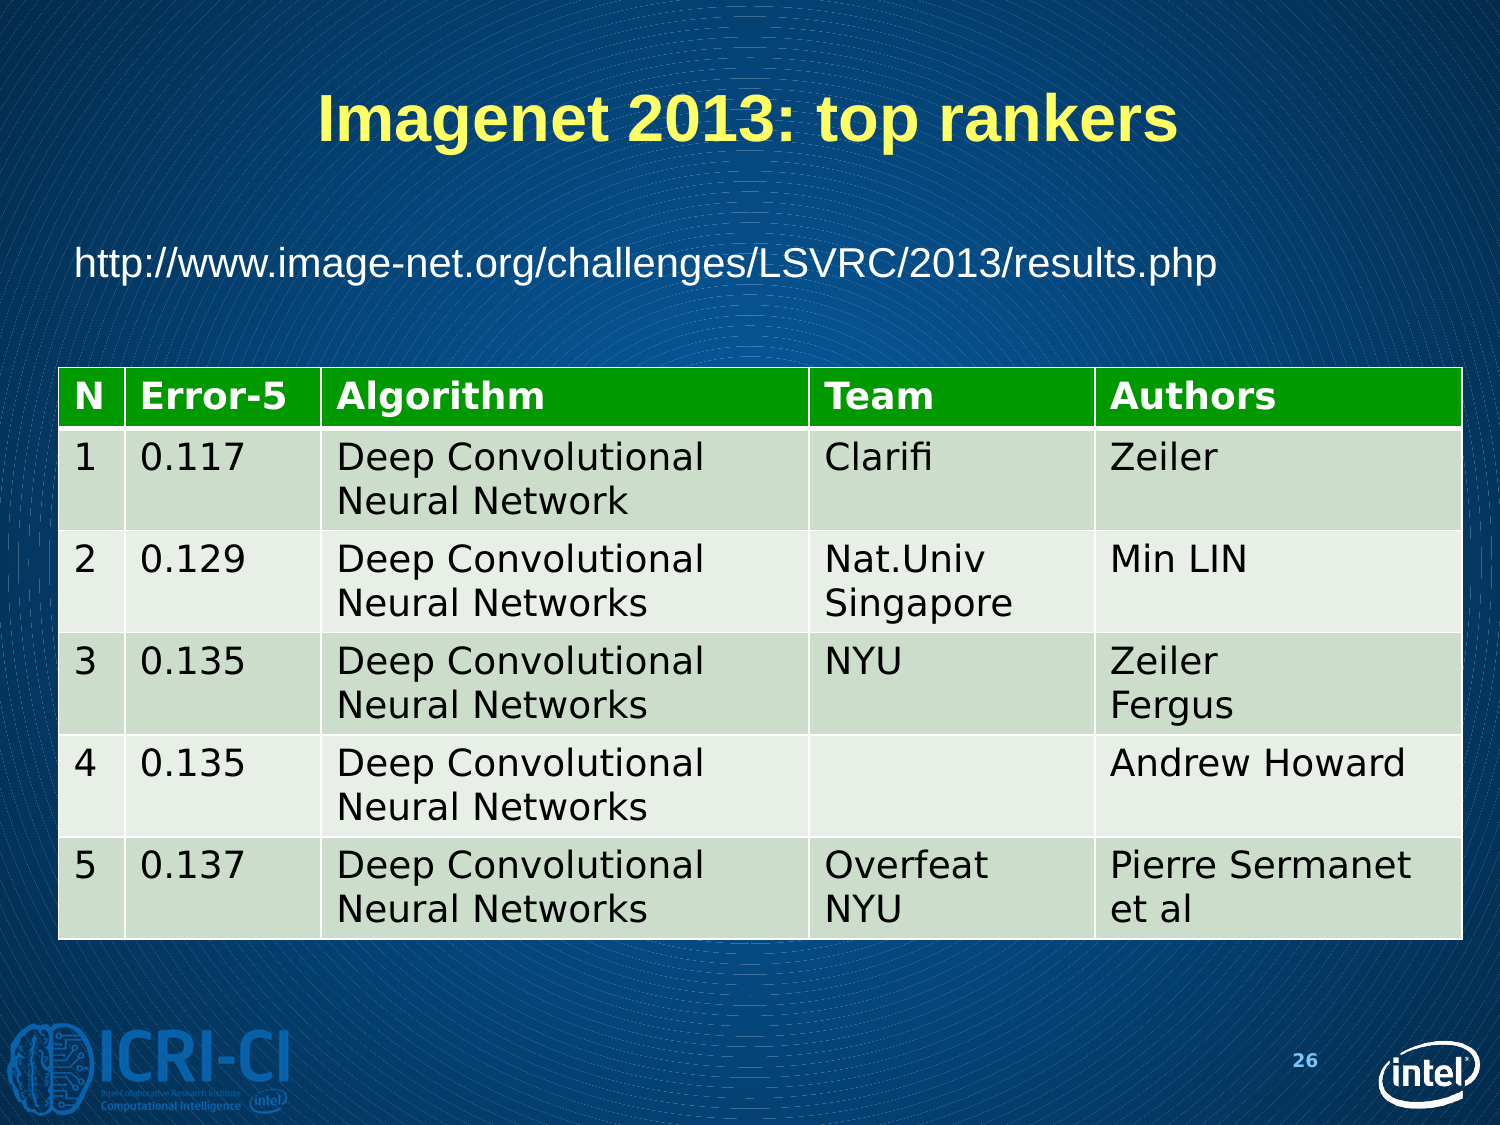

# Imagenet 2013: top rankers
http://www.image-net.org/challenges/LSVRC/2013/results.php
| N | Error-5 | Algorithm | Team | Authors |
| --- | --- | --- | --- | --- |
| 1 | 0.117 | Deep Convolutional Neural Network | Clarifi | Zeiler |
| 2 | 0.129 | Deep Convolutional Neural Networks | Nat.Univ Singapore | Min LIN |
| 3 | 0.135 | Deep Convolutional Neural Networks | NYU | Zeiler Fergus |
| 4 | 0.135 | Deep Convolutional Neural Networks |  | Andrew Howard |
| 5 | 0.137 | Deep Convolutional Neural Networks | Overfeat NYU | Pierre Sermanet et al |